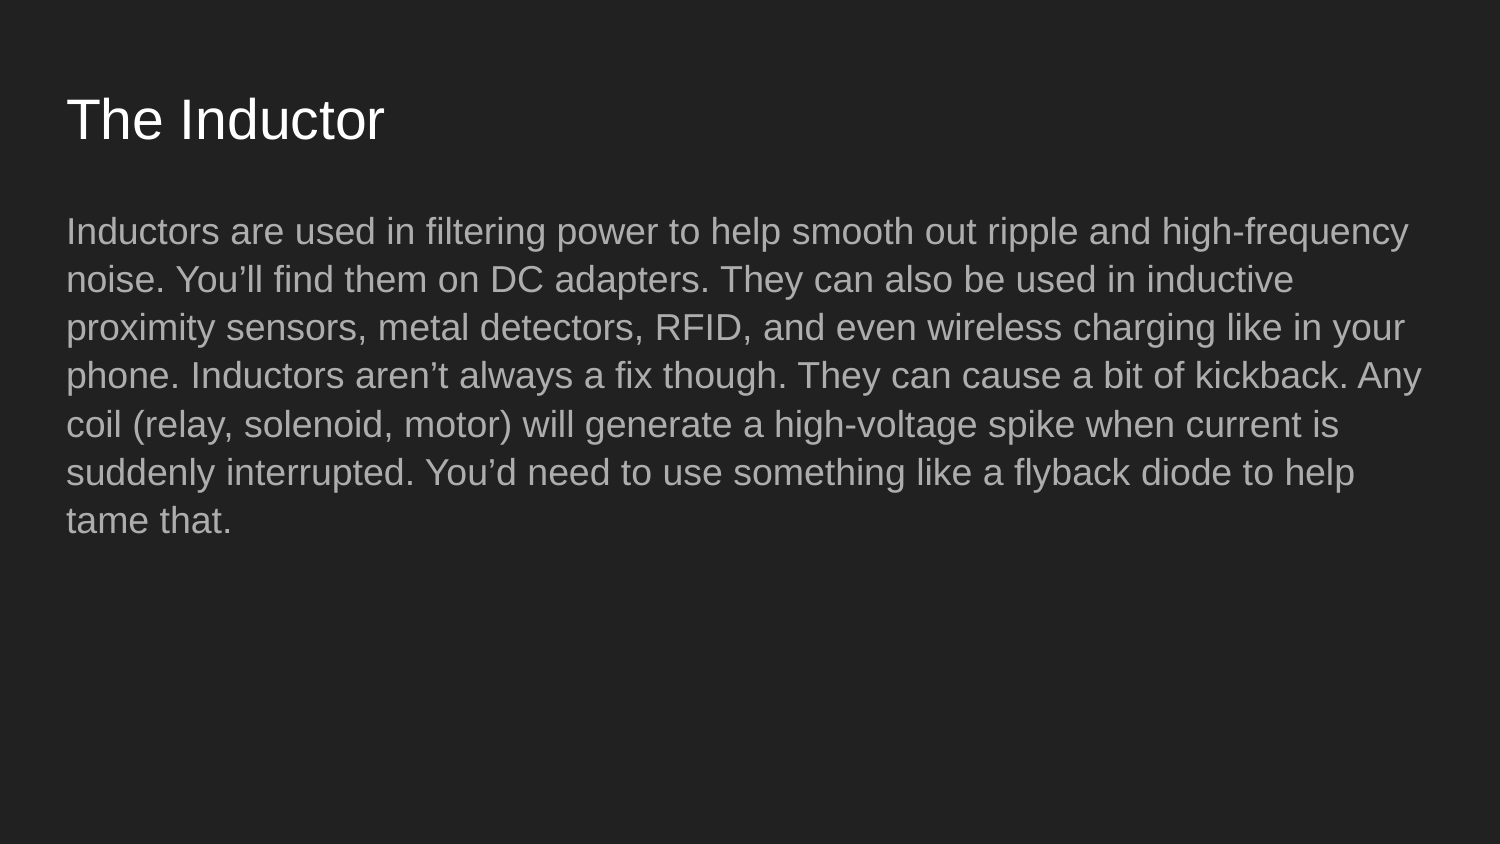

# The Inductor
Inductors are used in filtering power to help smooth out ripple and high-frequency noise. You’ll find them on DC adapters. They can also be used in inductive proximity sensors, metal detectors, RFID, and even wireless charging like in your phone. Inductors aren’t always a fix though. They can cause a bit of kickback. Any coil (relay, solenoid, motor) will generate a high-voltage spike when current is suddenly interrupted. You’d need to use something like a flyback diode to help tame that.